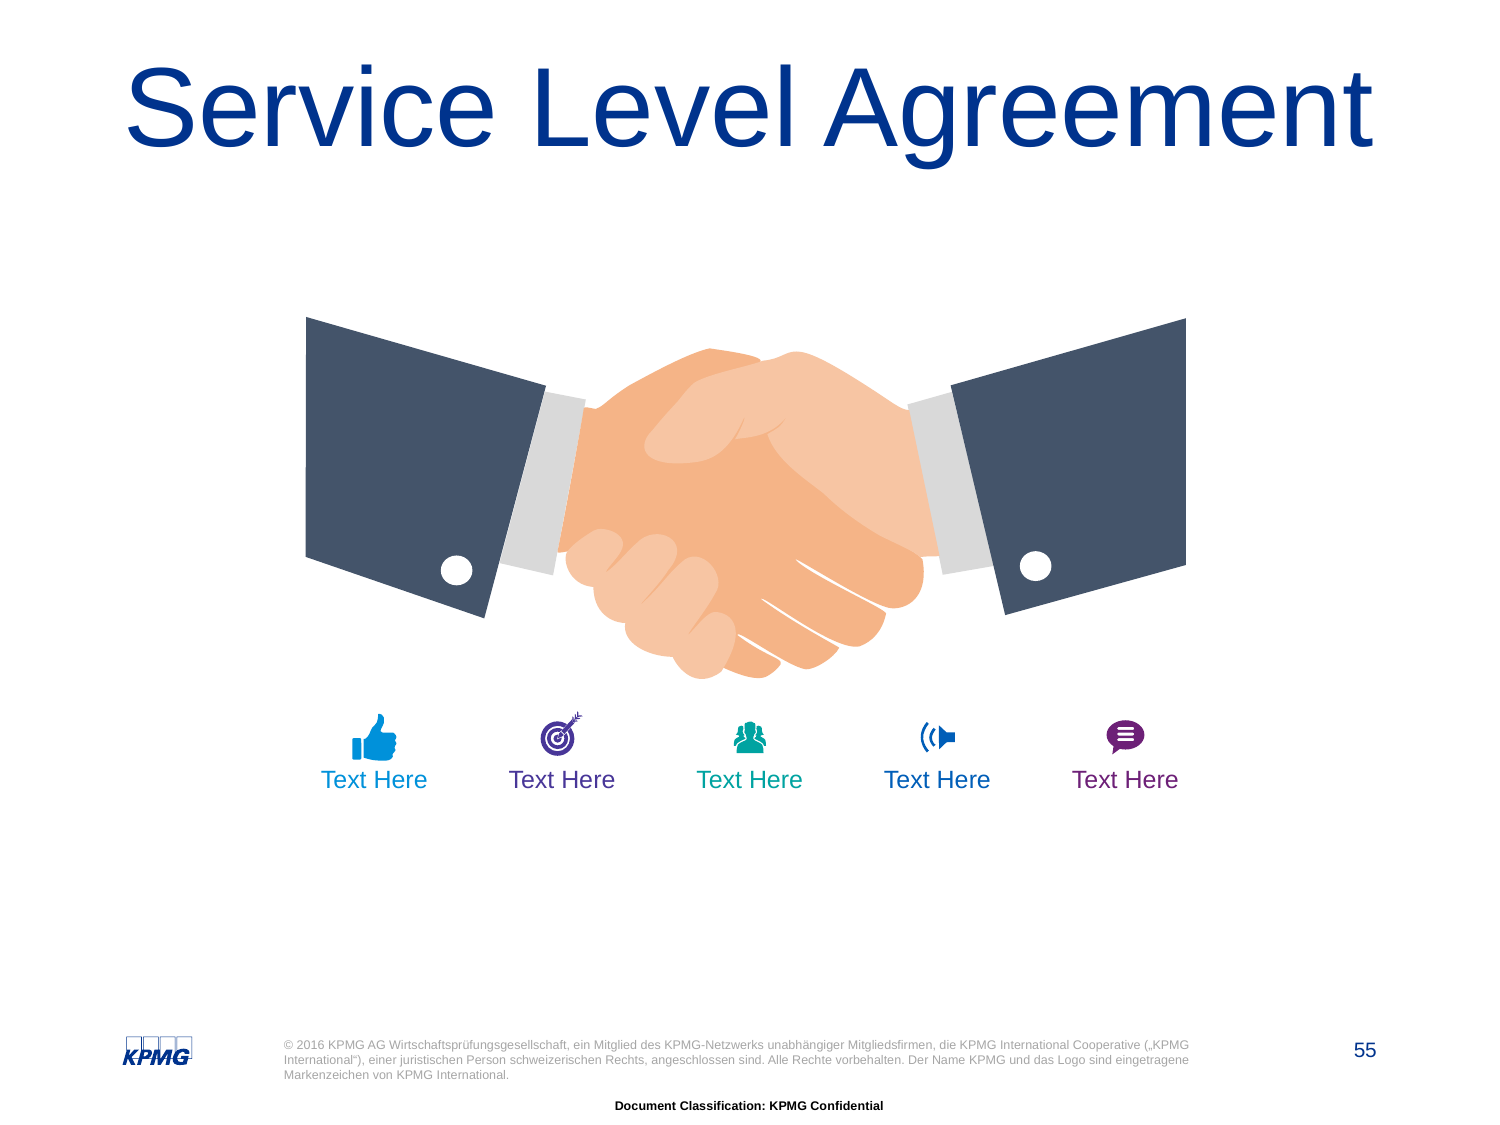

# Service Level Agreement

Text Here
Text Here
Text Here
Text Here
Text Here
Capture your audience’s attention. Download this  awesome diagram.
Capture your audience’s attention. Download this  awesome diagram.
Capture your audience’s attention. Download this  awesome diagram.
Capture your audience’s attention. Download this  awesome diagram.
Capture your audience’s attention. Download this  awesome diagram.